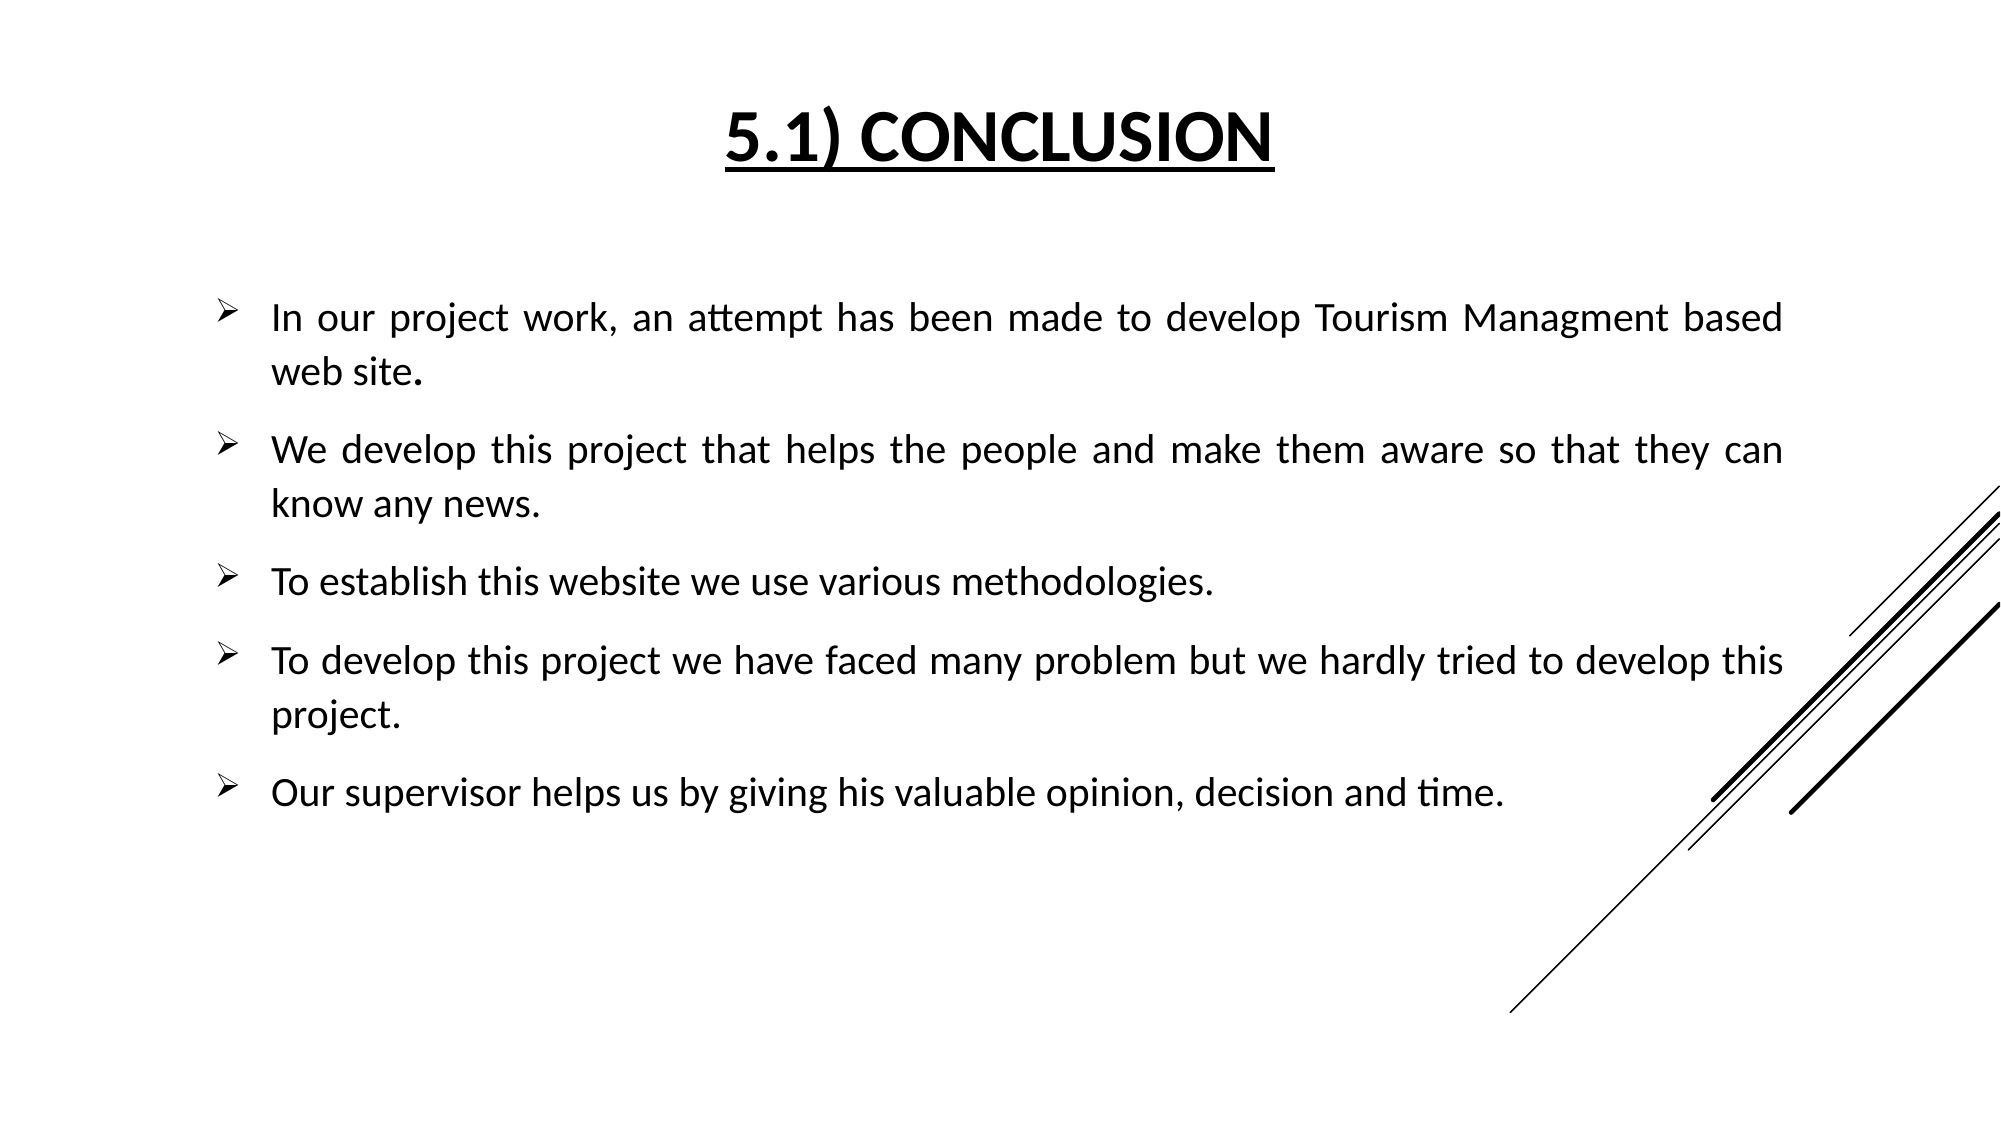

# 5.1) conclusion
In our project work, an attempt has been made to develop Tourism Managment based web site.
We develop this project that helps the people and make them aware so that they can know any news.
To establish this website we use various methodologies.
To develop this project we have faced many problem but we hardly tried to develop this project.
Our supervisor helps us by giving his valuable opinion, decision and time.